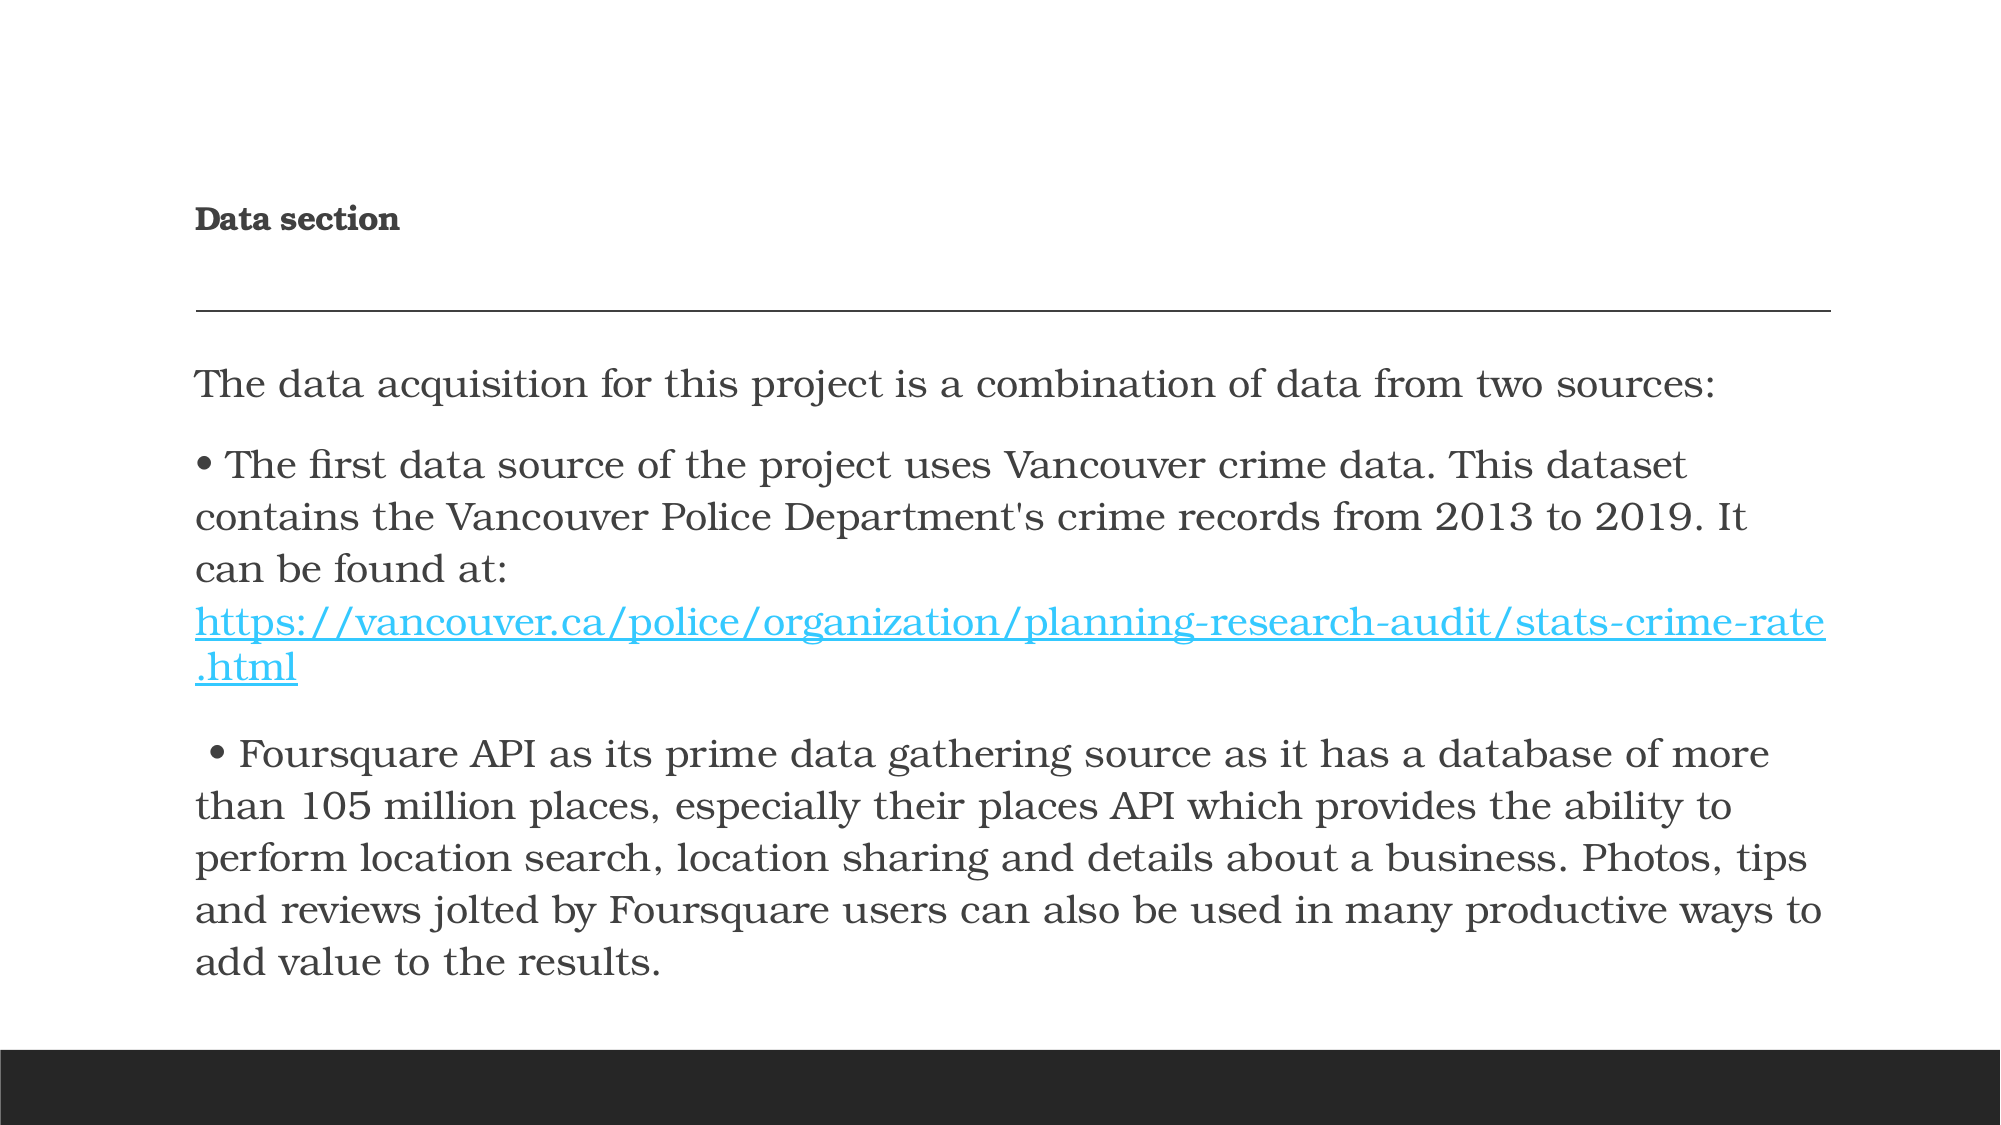

# Data section
The data acquisition for this project is a combination of data from two sources:
• The first data source of the project uses Vancouver crime data. This dataset contains the Vancouver Police Department's crime records from 2013 to 2019. It can be found at: https://vancouver.ca/police/organization/planning-research-audit/stats-crime-rate.html
 • Foursquare API as its prime data gathering source as it has a database of more than 105 million places, especially their places API which provides the ability to perform location search, location sharing and details about a business. Photos, tips and reviews jolted by Foursquare users can also be used in many productive ways to add value to the results.